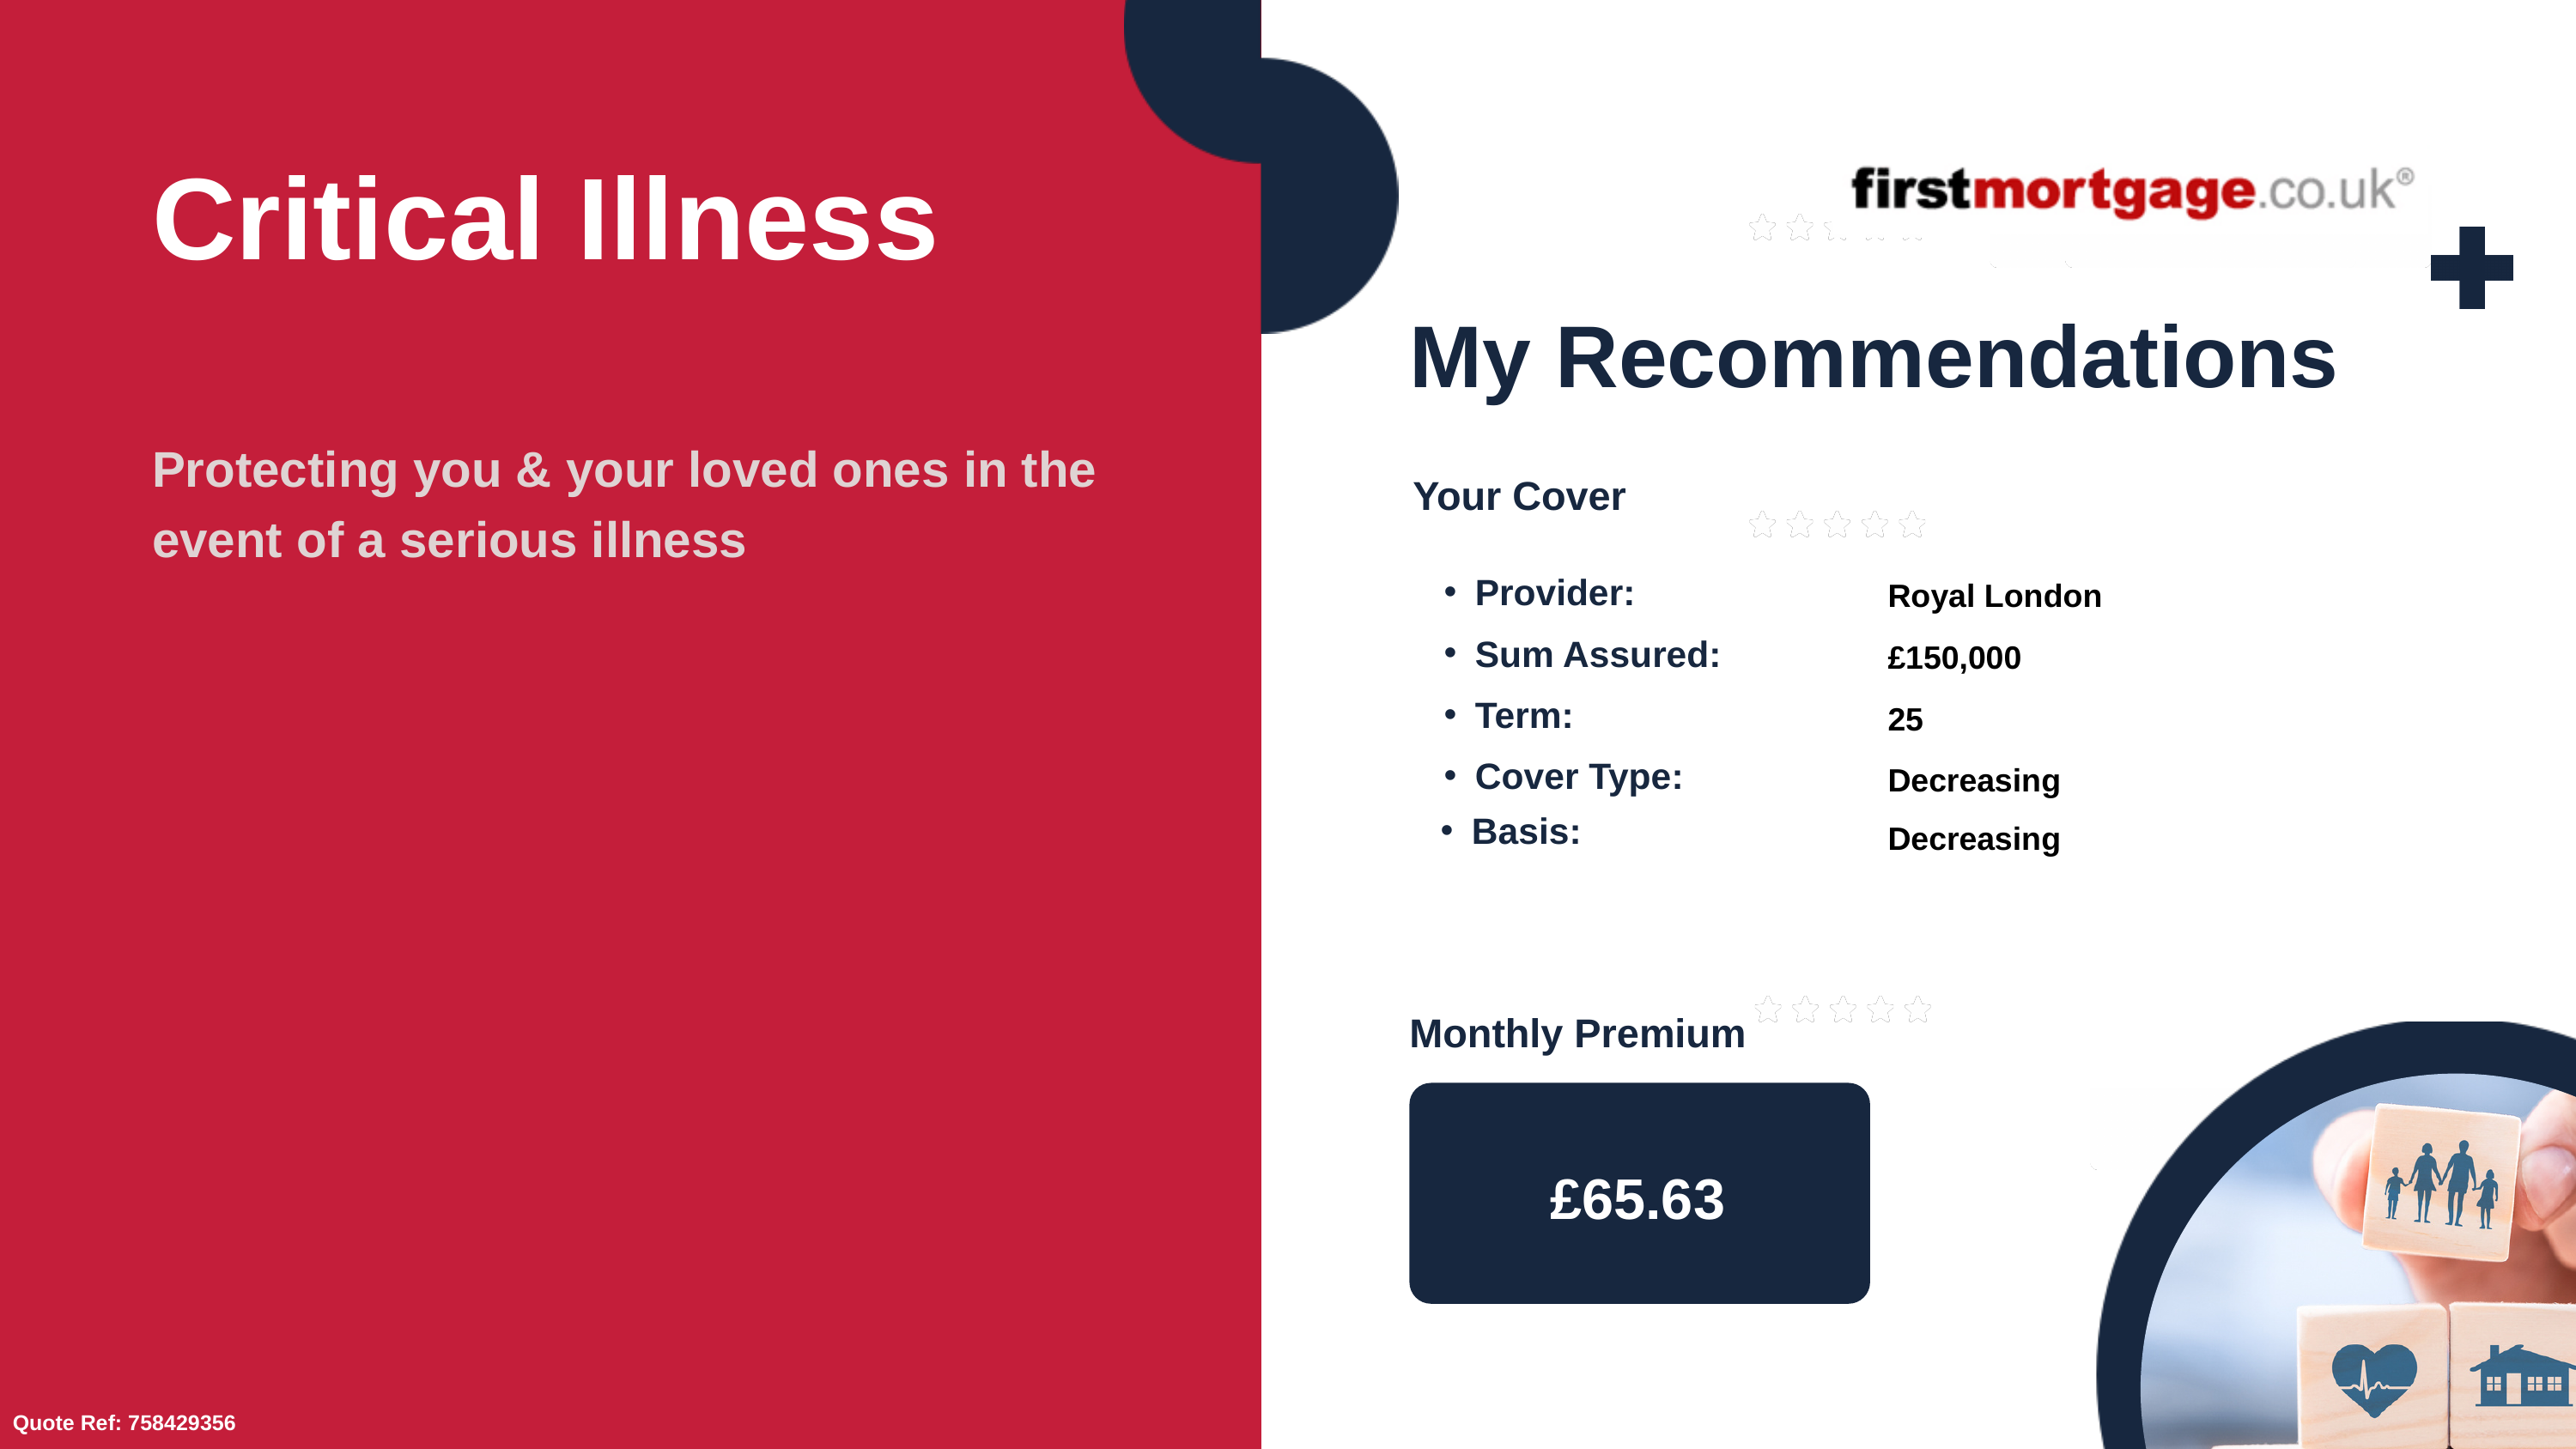

Critical Illness

My Recommendations
Protecting you & your loved ones in the event of a serious illness
Your Cover

Provider:
Royal London
Sum Assured:
£150,000
Term:
25
Cover Type:
Decreasing
Basis:
Decreasing

Monthly Premium

£65.63
Quote Ref: 758429356